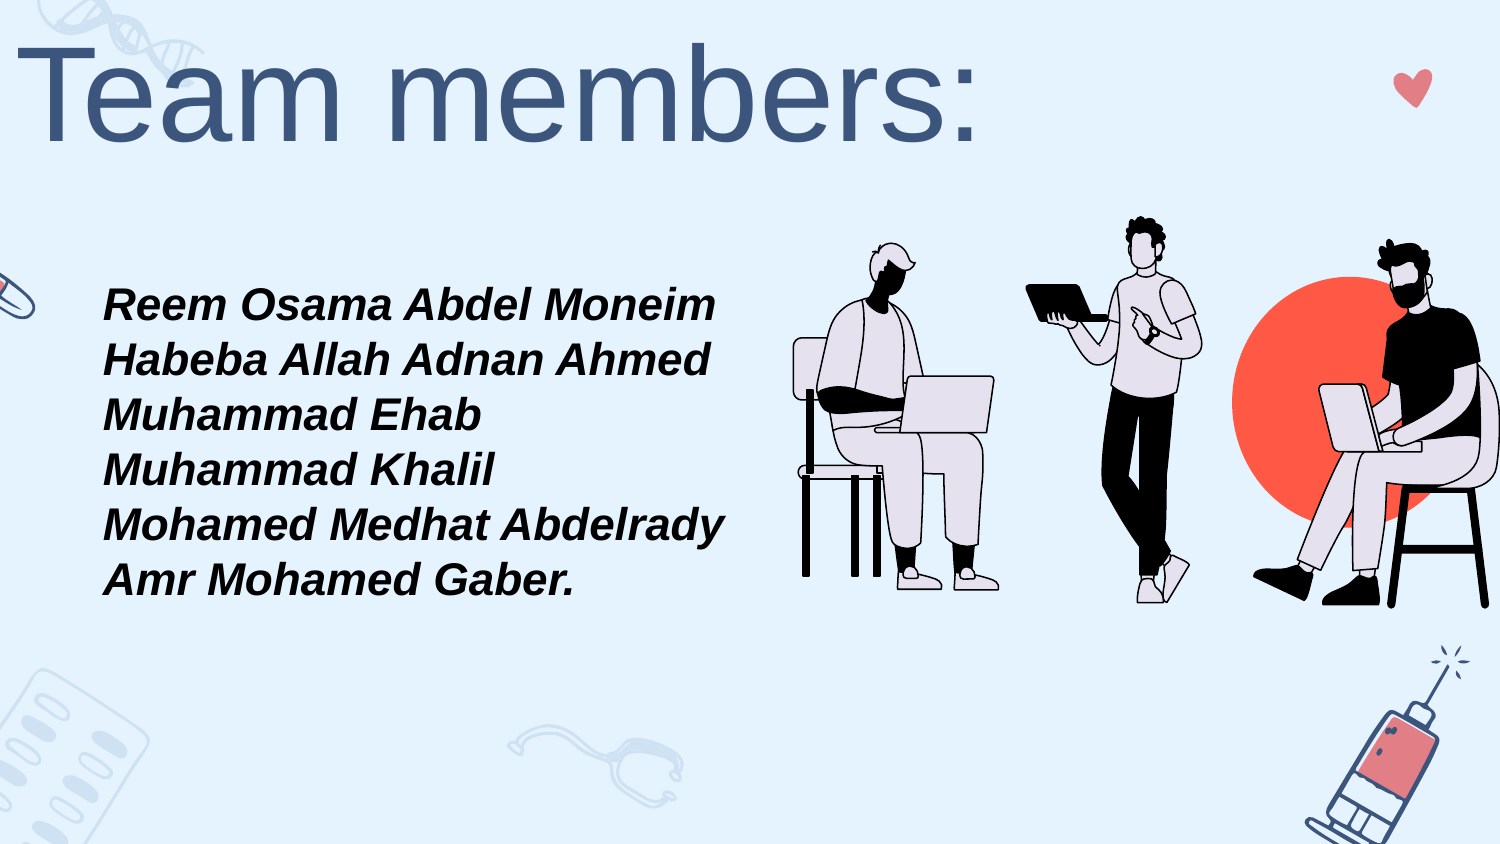

# Team members:

Reem Osama Abdel Moneim
Habeba Allah Adnan Ahmed
Muhammad Ehab Muhammad Khalil
Mohamed Medhat Abdelrady
Amr Mohamed Gaber.